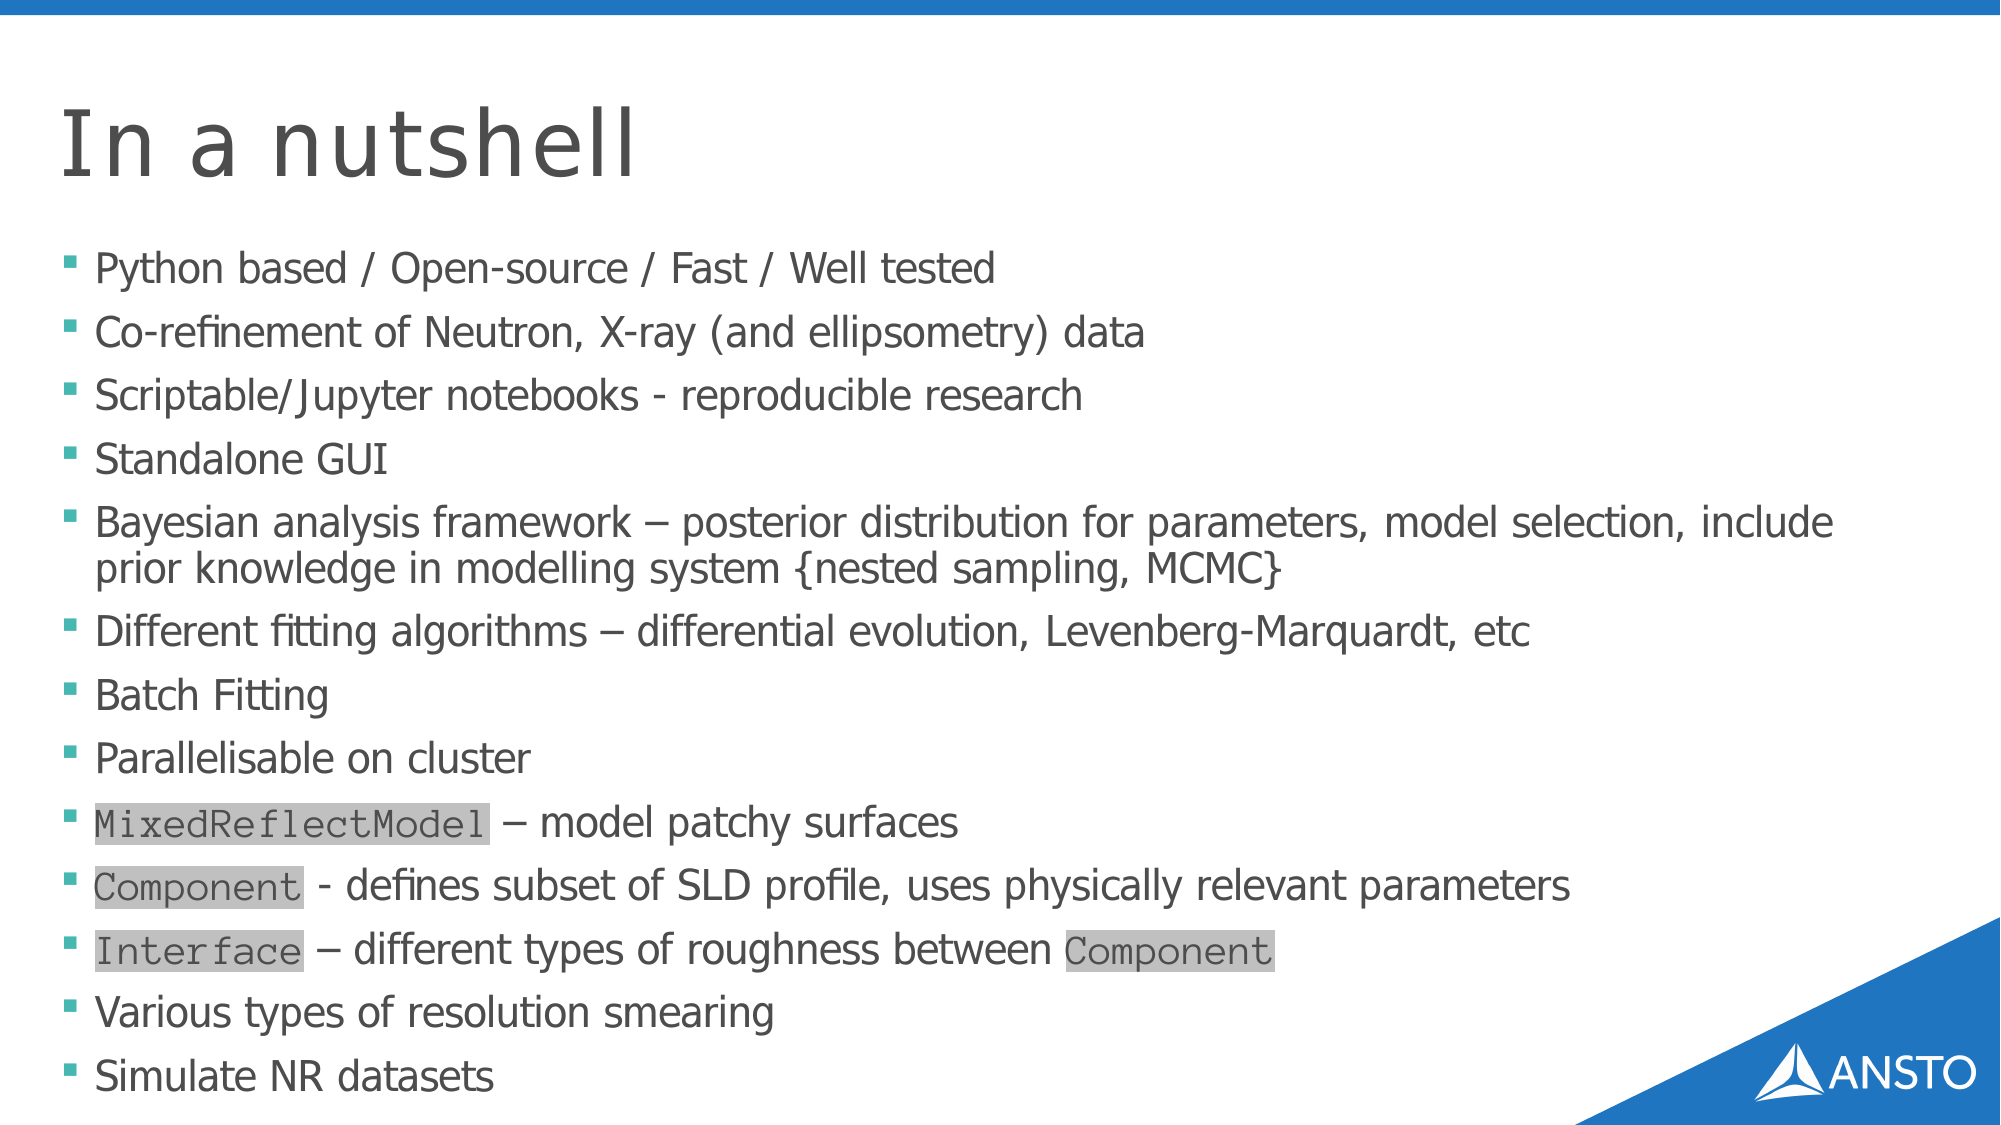

# In a nutshell
Python based / Open-source / Fast / Well tested
Co-refinement of Neutron, X-ray (and ellipsometry) data
Scriptable/Jupyter notebooks - reproducible research
Standalone GUI
Bayesian analysis framework – posterior distribution for parameters, model selection, include prior knowledge in modelling system {nested sampling, MCMC}
Different fitting algorithms – differential evolution, Levenberg-Marquardt, etc
Batch Fitting
Parallelisable on cluster
MixedReflectModel – model patchy surfaces
Component - defines subset of SLD profile, uses physically relevant parameters
Interface – different types of roughness between Component
Various types of resolution smearing
Simulate NR datasets